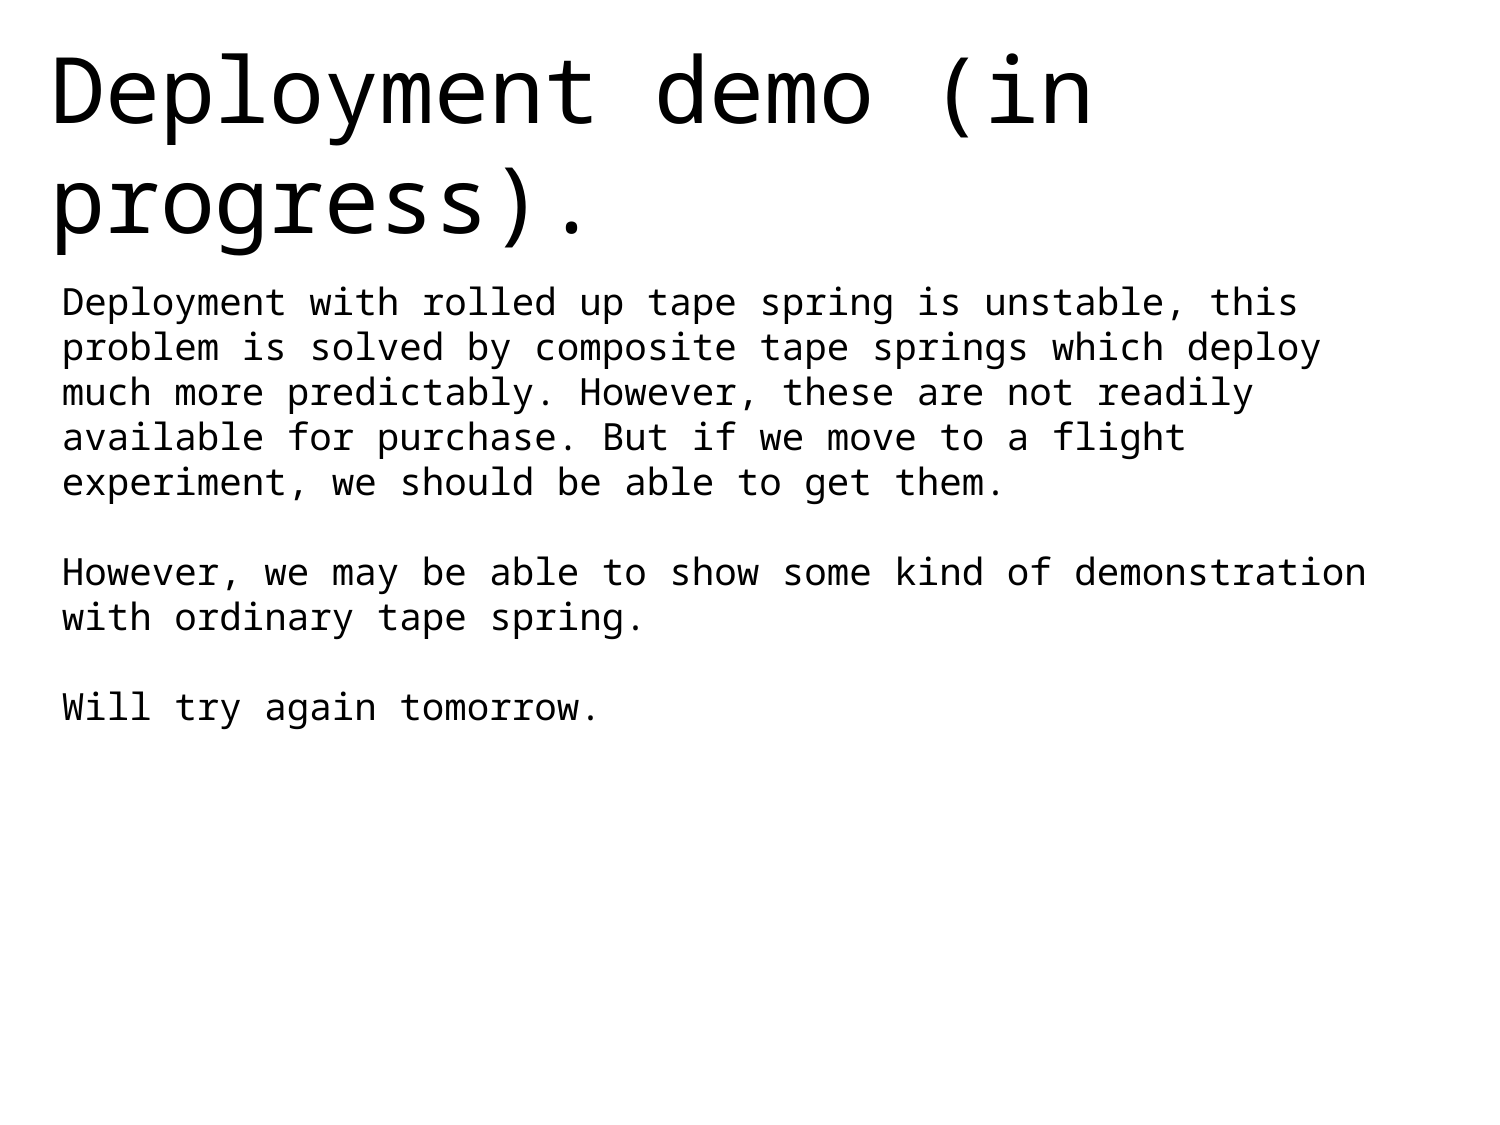

Deployment demo (in progress).
Deployment with rolled up tape spring is unstable, this problem is solved by composite tape springs which deploy much more predictably. However, these are not readily available for purchase. But if we move to a flight experiment, we should be able to get them.

However, we may be able to show some kind of demonstration with ordinary tape spring.

Will try again tomorrow.